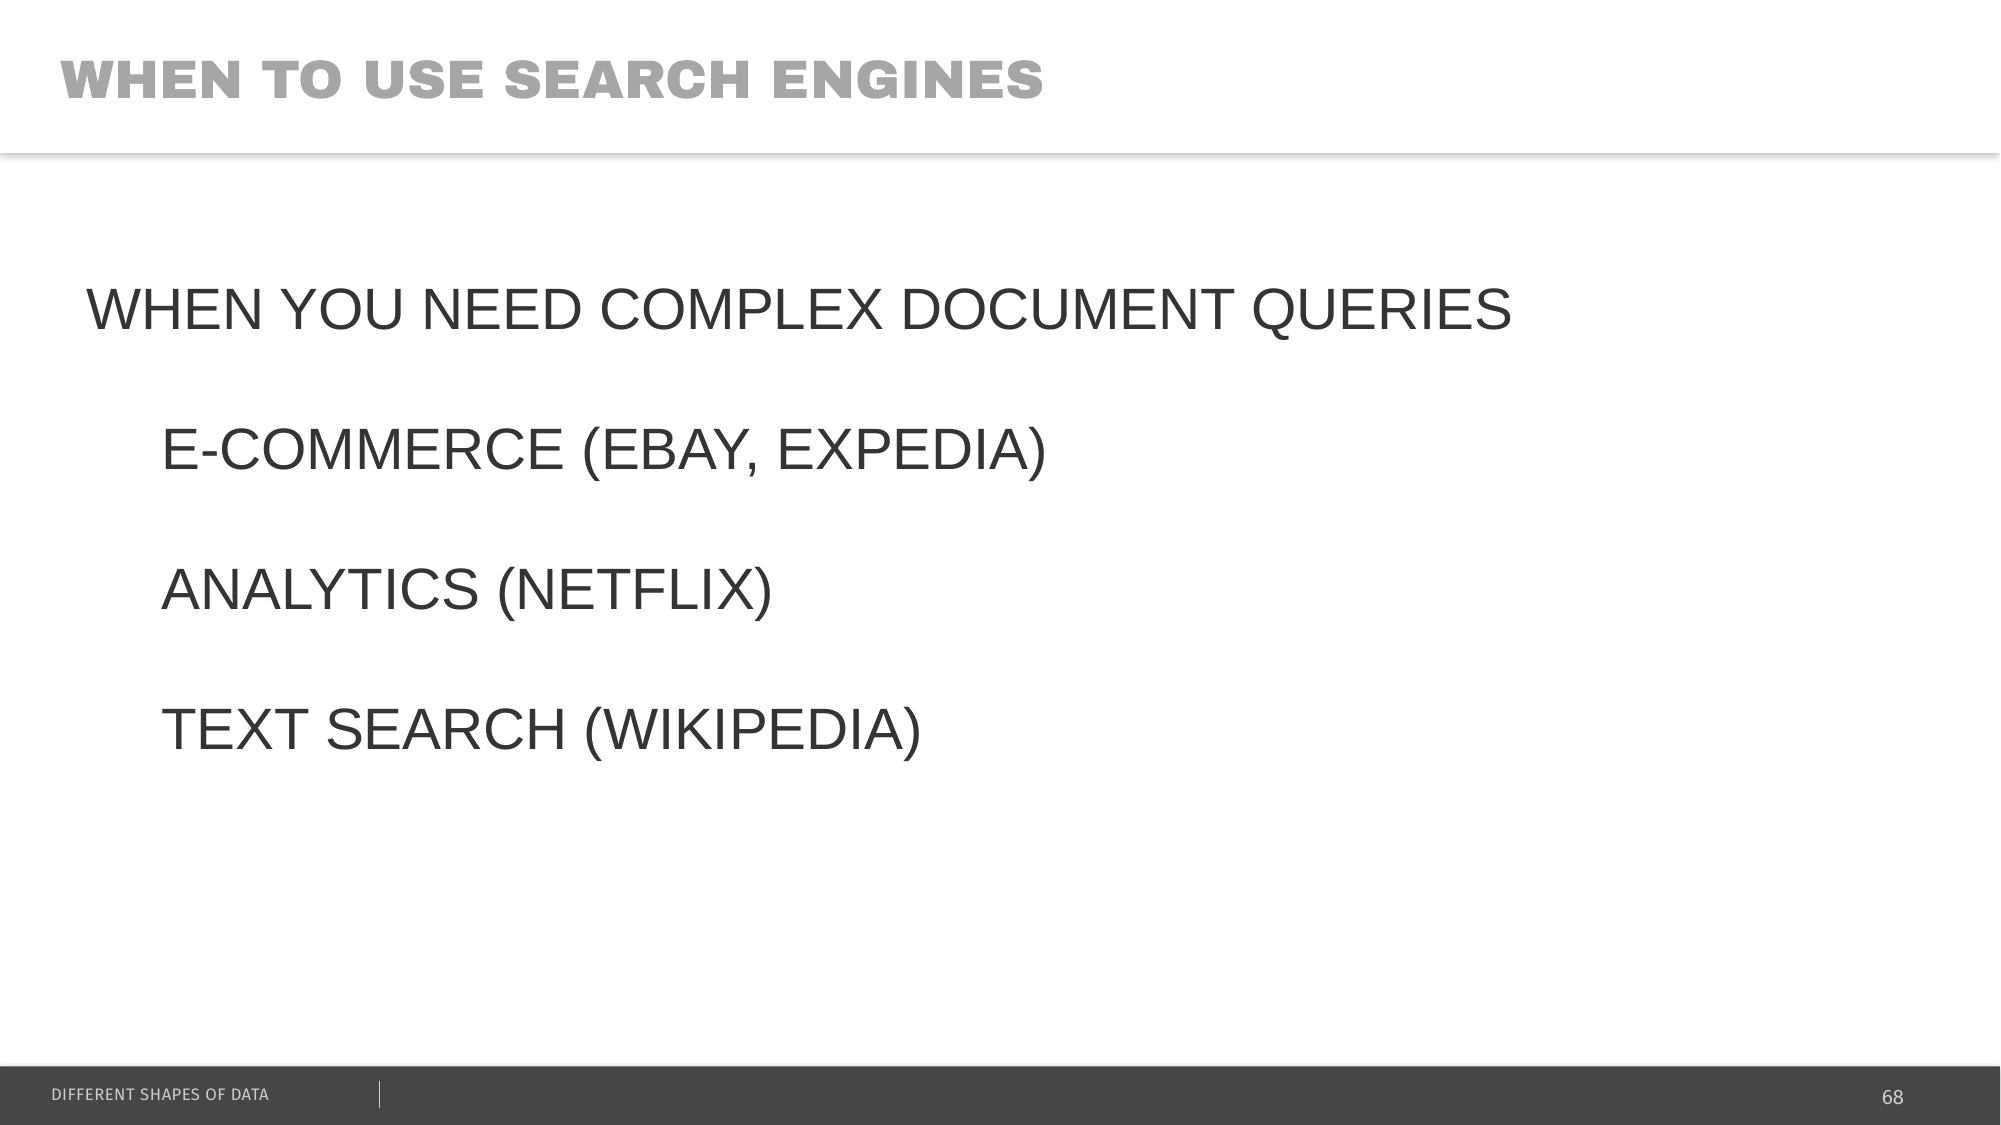

WHEN TO USE SEARCH ENGINES
WHEN YOU NEED COMPLEX DOCUMENT QUERIES
E-COMMERCE (EBAY, EXPEDIA)
ANALYTICS (NETFLIX)
TEXT SEARCH (WIKIPEDIA)